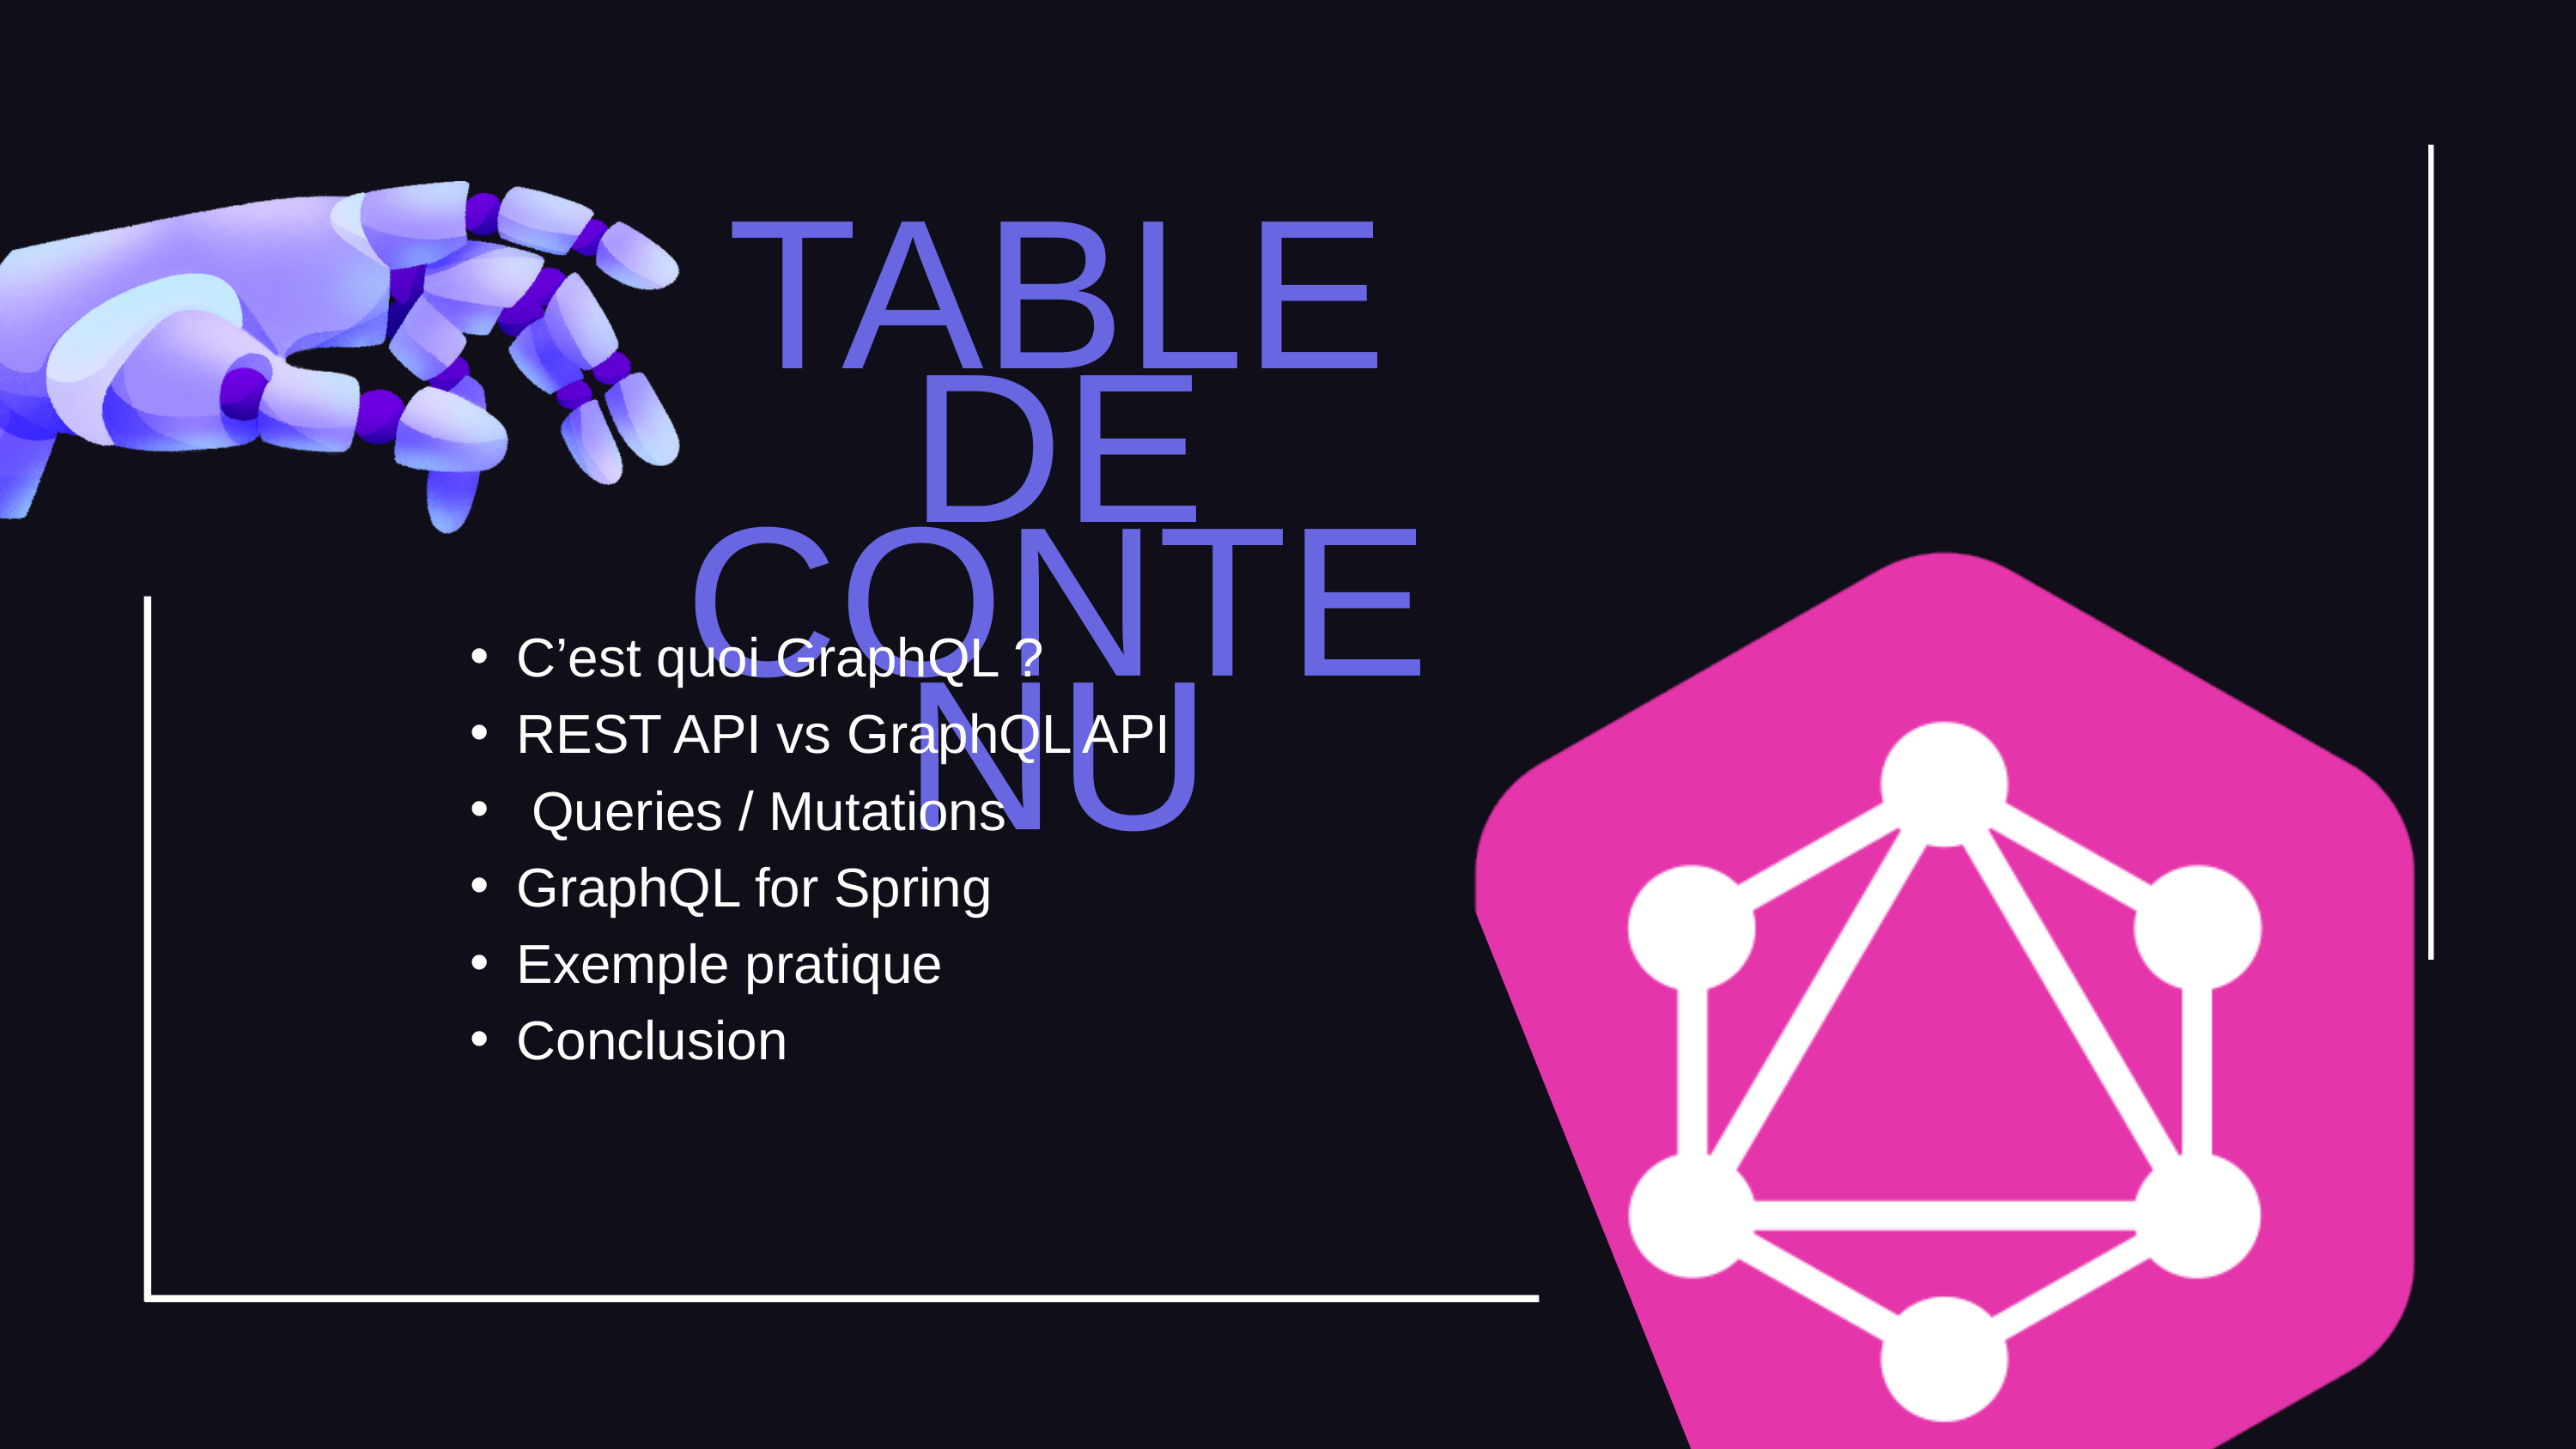

TABLE DE CONTENU

C’est quoi GraphQL ?
REST API vs GraphQL API
 Queries / Mutations
GraphQL for Spring
Exemple pratique
Conclusion